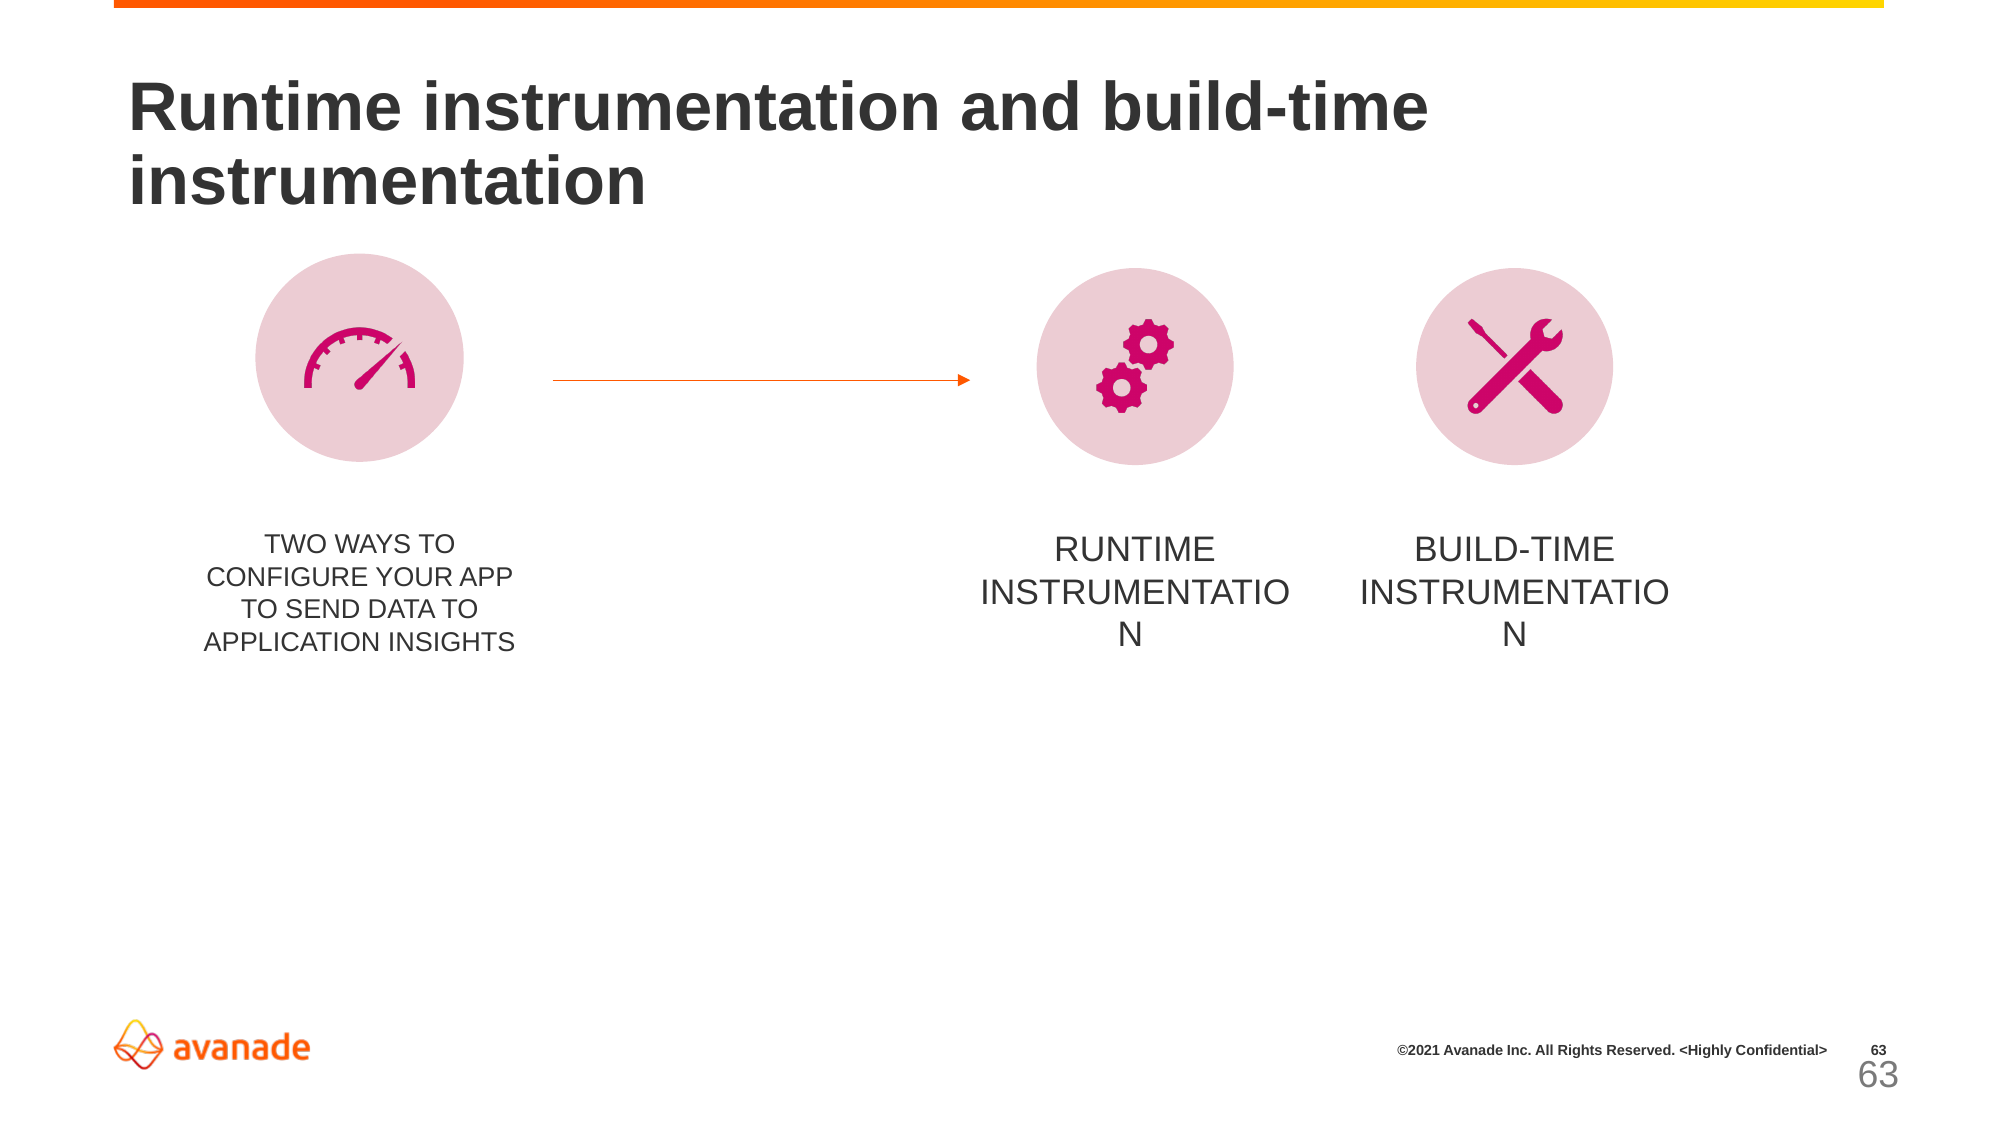

# Runtime instrumentation and build-time instrumentation
Two ways to configure your app to send data to Application Insights
Runtime instrumentation
Build-time instrumentation
63